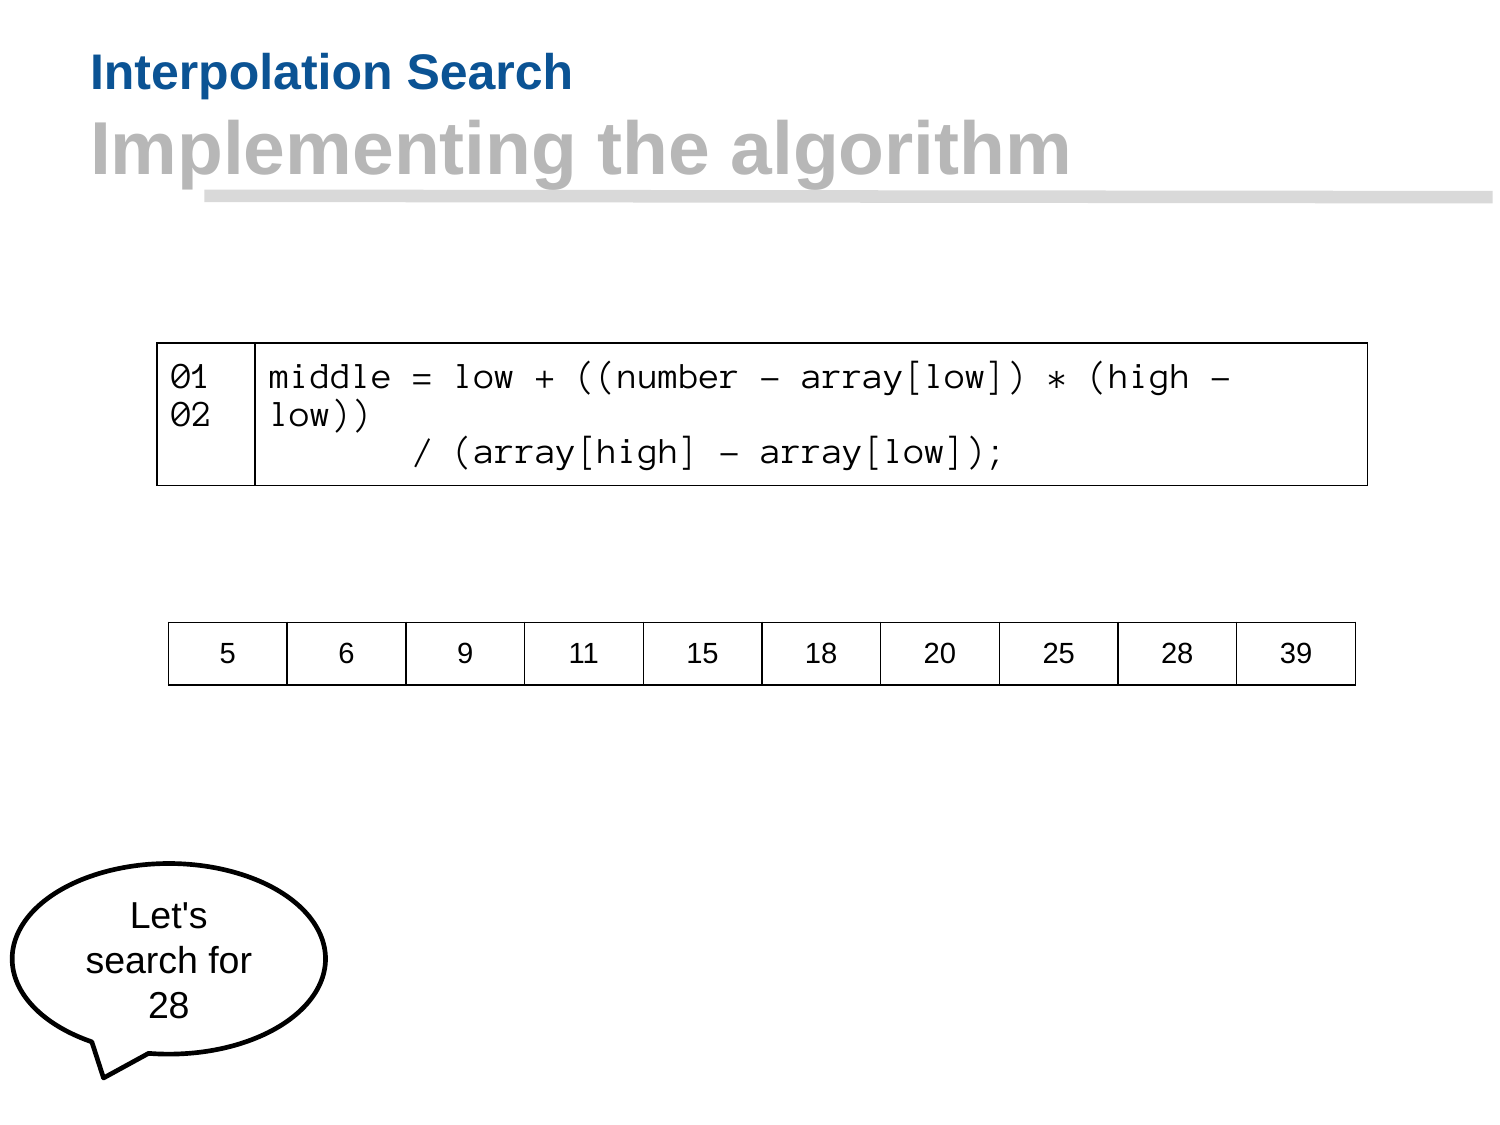

# Interpolation Search
Implementing the algorithm
| 01 02 | middle = low + ((number - array[low]) \* (high - low)) / (array[high] - array[low]); |
| --- | --- |
| 5 | 6 | 9 | 11 | 15 | 18 | 20 | 25 | 28 | 39 |
| --- | --- | --- | --- | --- | --- | --- | --- | --- | --- |
Let's search for 28